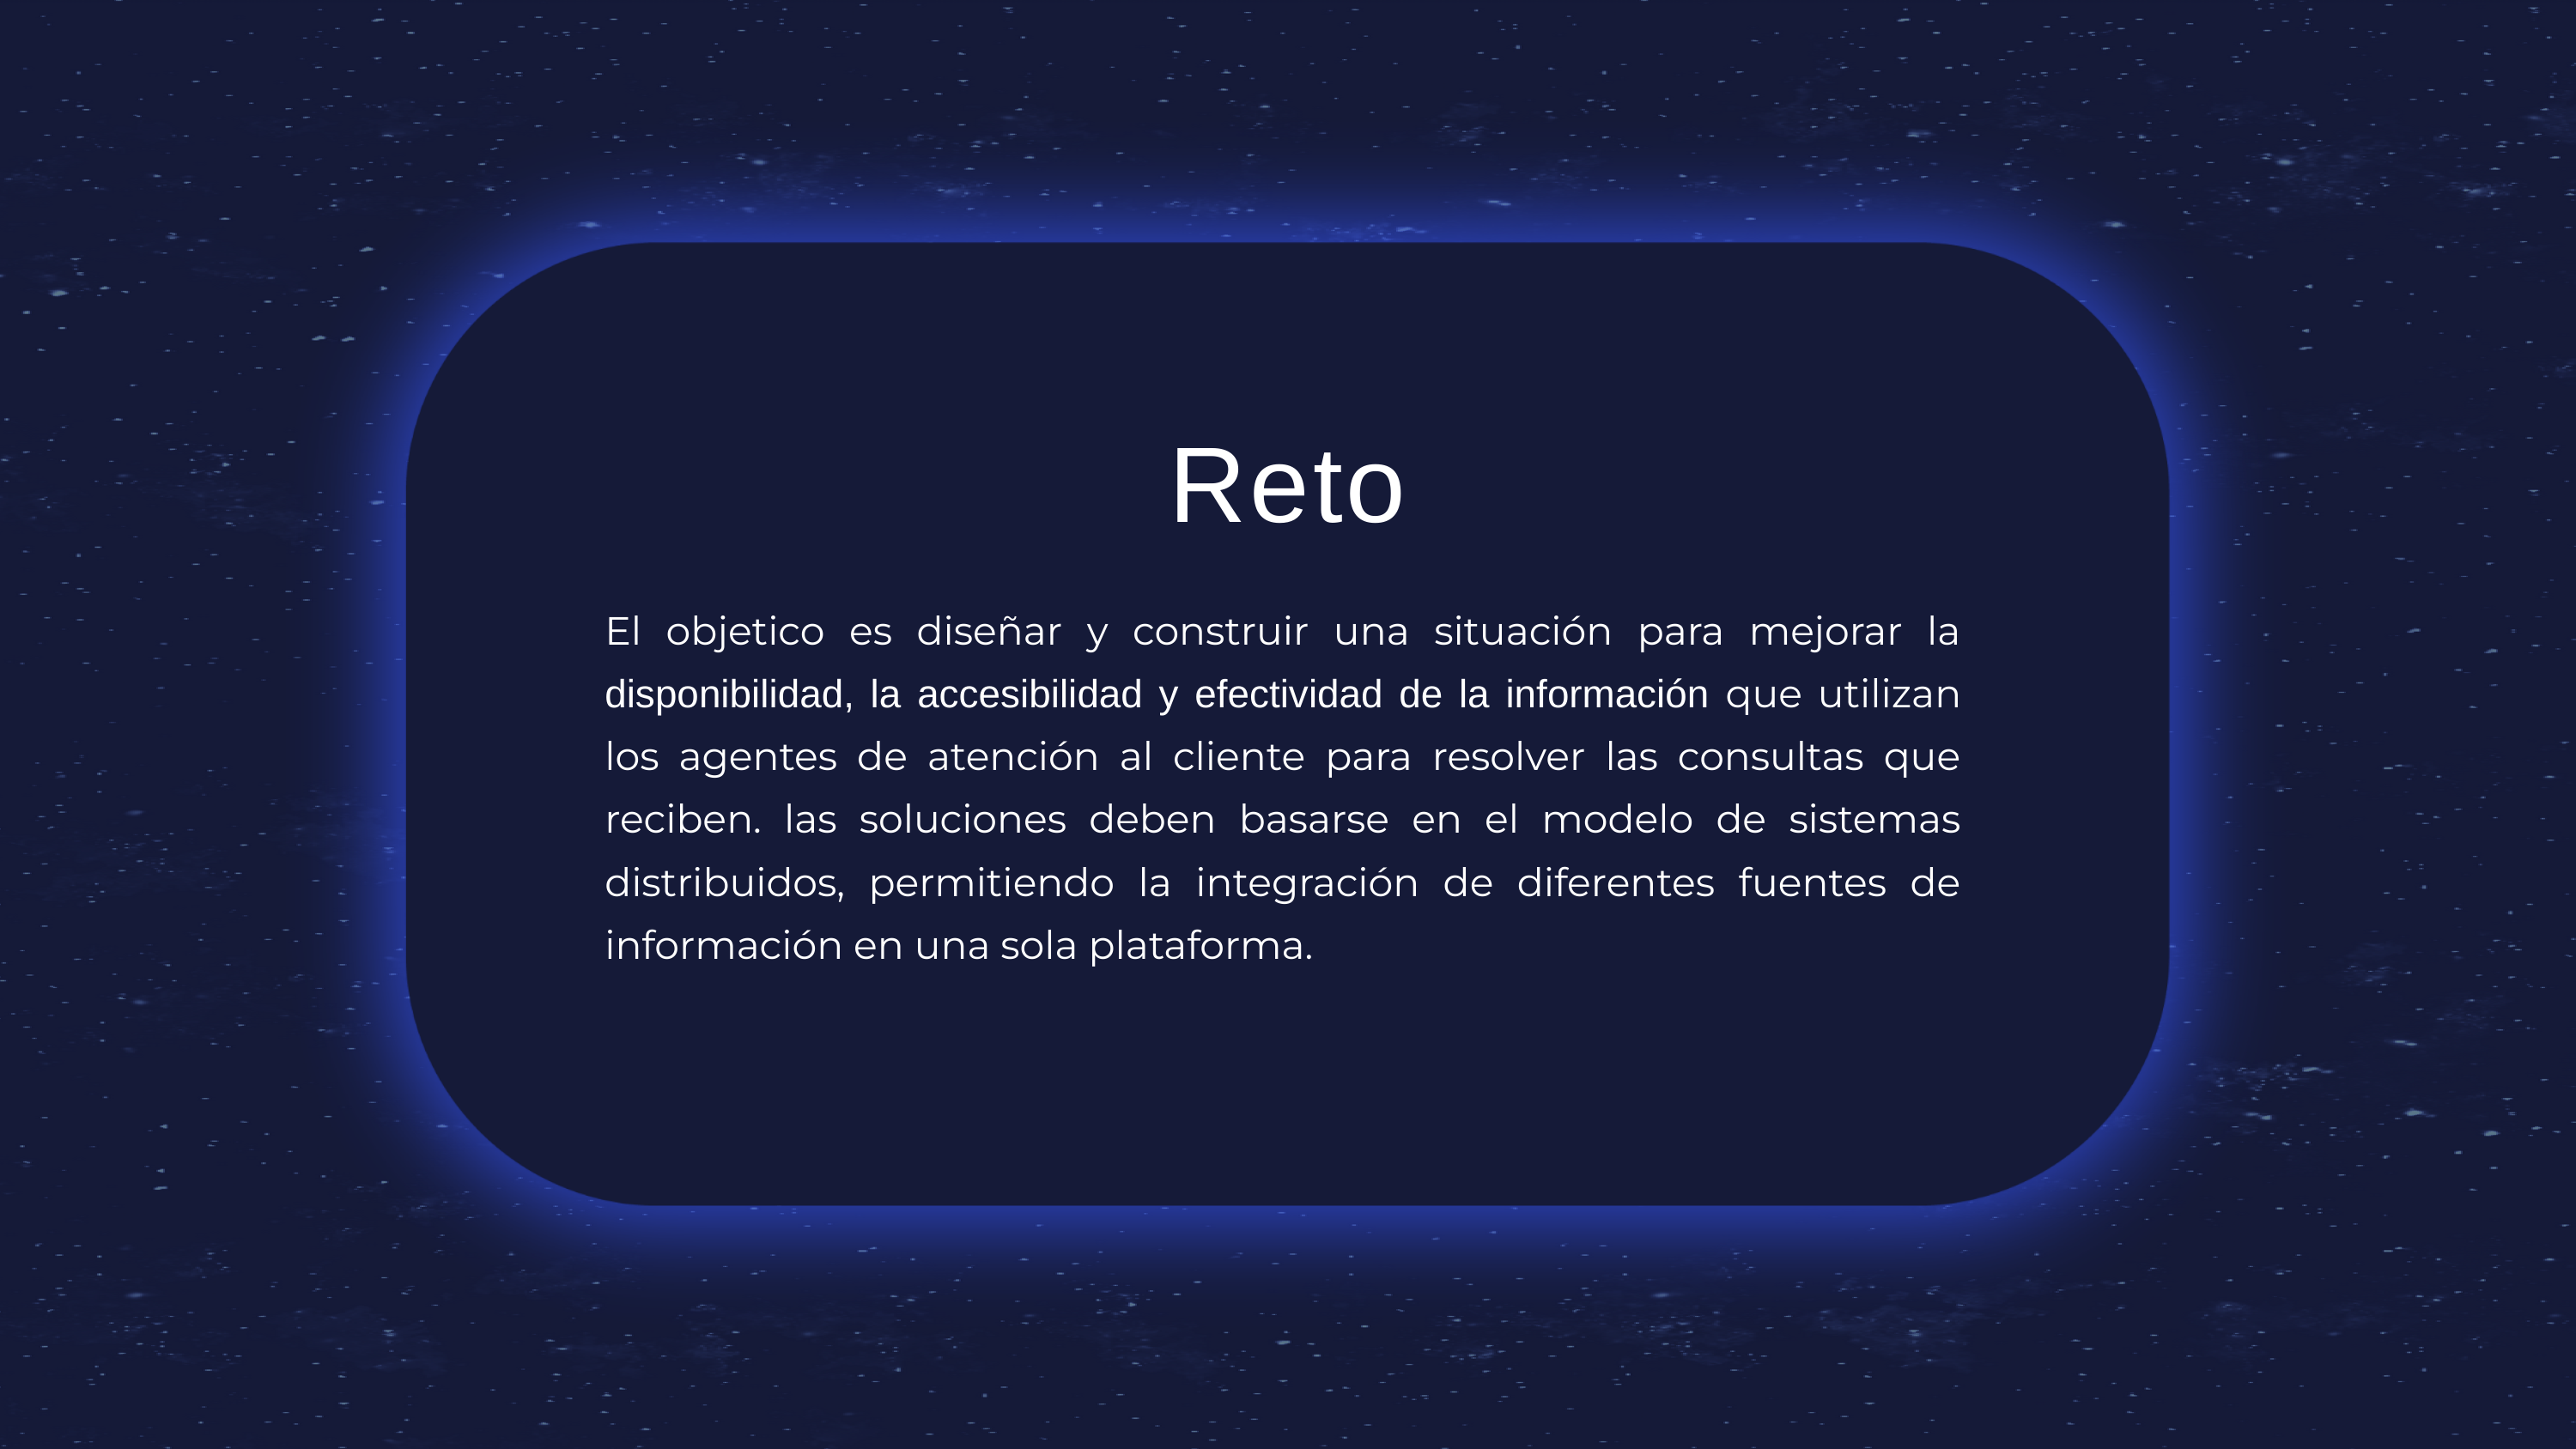

Reto
El objetico es diseñar y construir una situación para mejorar la disponibilidad, la accesibilidad y efectividad de la información que utilizan los agentes de atención al cliente para resolver las consultas que reciben. las soluciones deben basarse en el modelo de sistemas distribuidos, permitiendo la integración de diferentes fuentes de información en una sola plataforma.